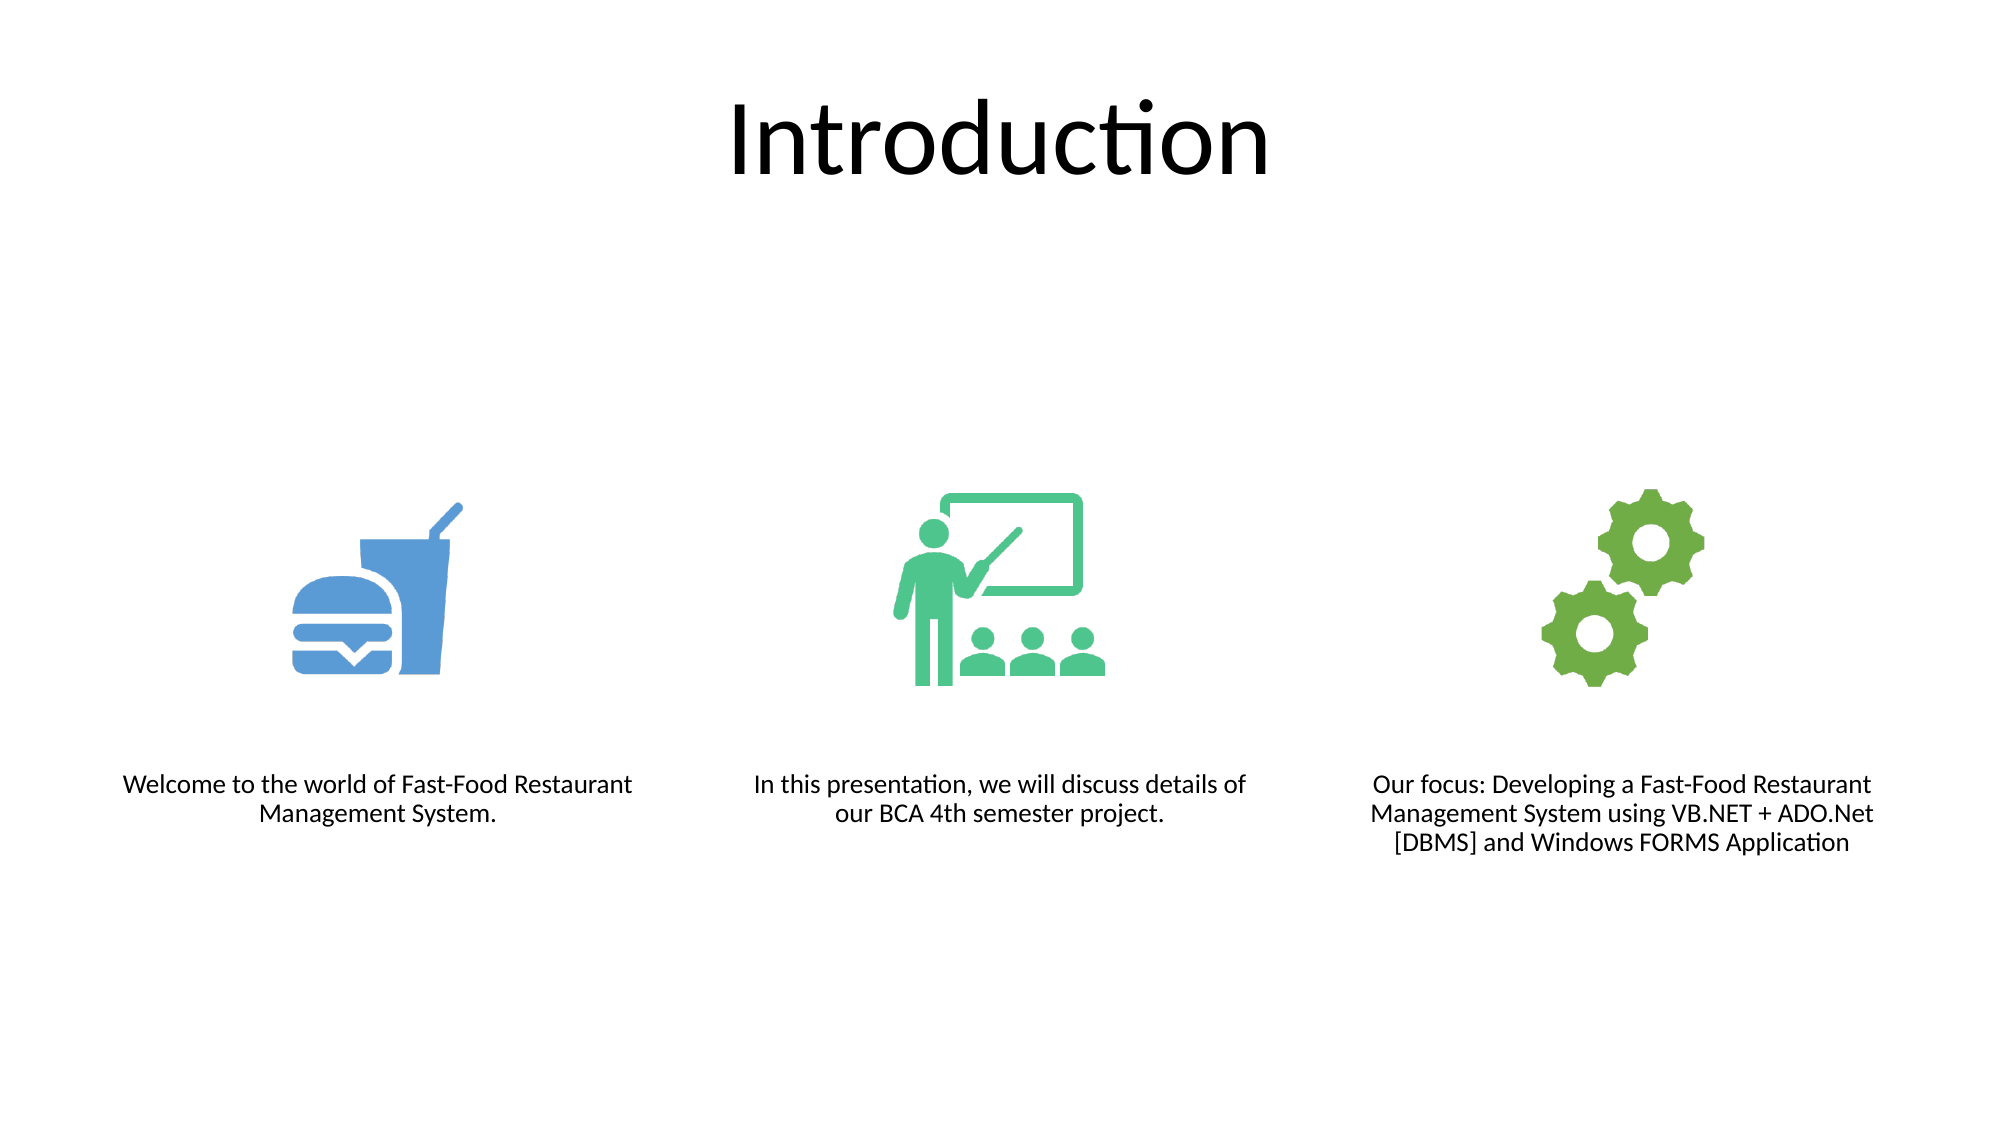

# Introduction
Welcome to the world of Fast-Food Restaurant Management System.
In this presentation, we will discuss details of our BCA 4th semester project.
Our focus: Developing a Fast-Food Restaurant Management System using VB.NET + ADO.Net [DBMS] and Windows FORMS Application